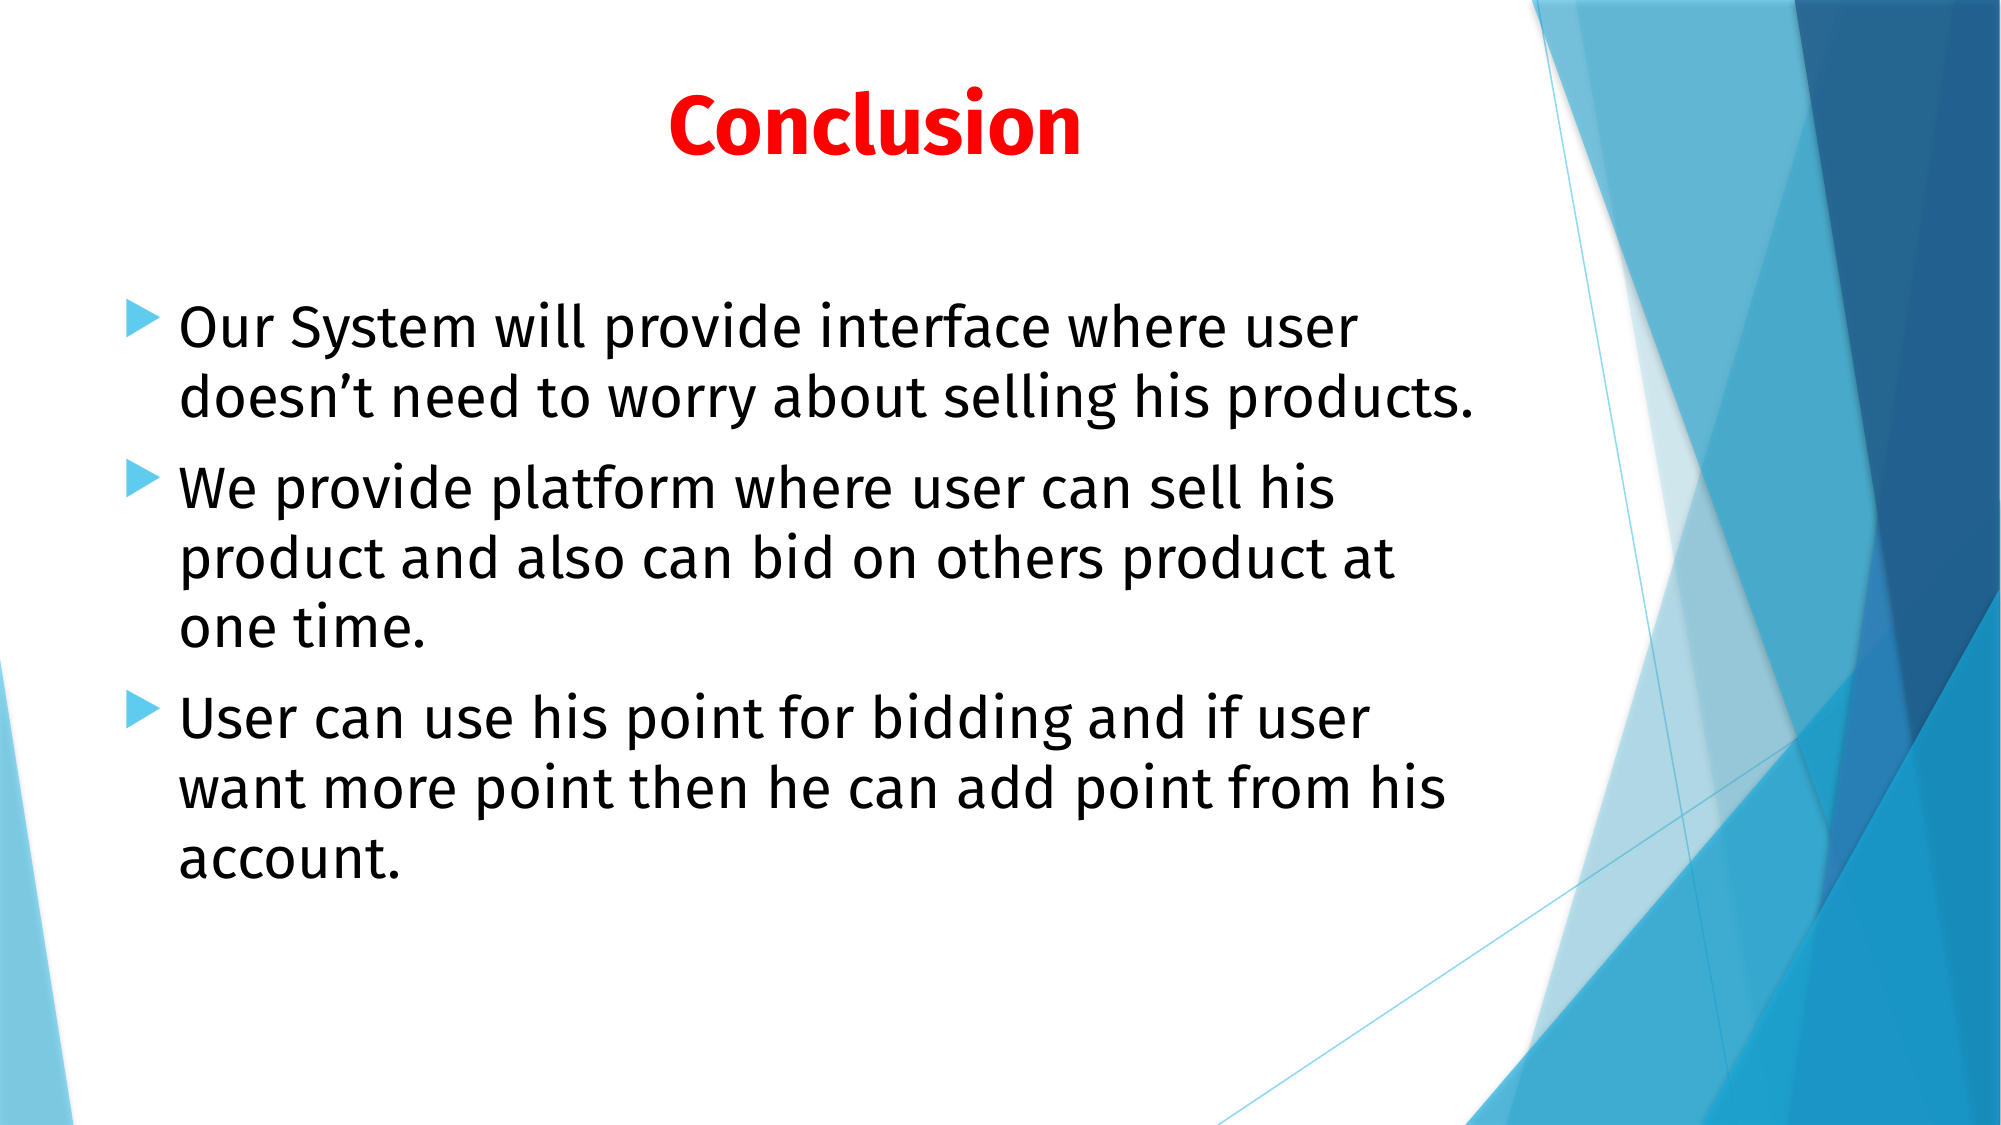

# Conclusion
Our System will provide interface where user doesn’t need to worry about selling his products.
We provide platform where user can sell his product and also can bid on others product at one time.
User can use his point for bidding and if user want more point then he can add point from his account.